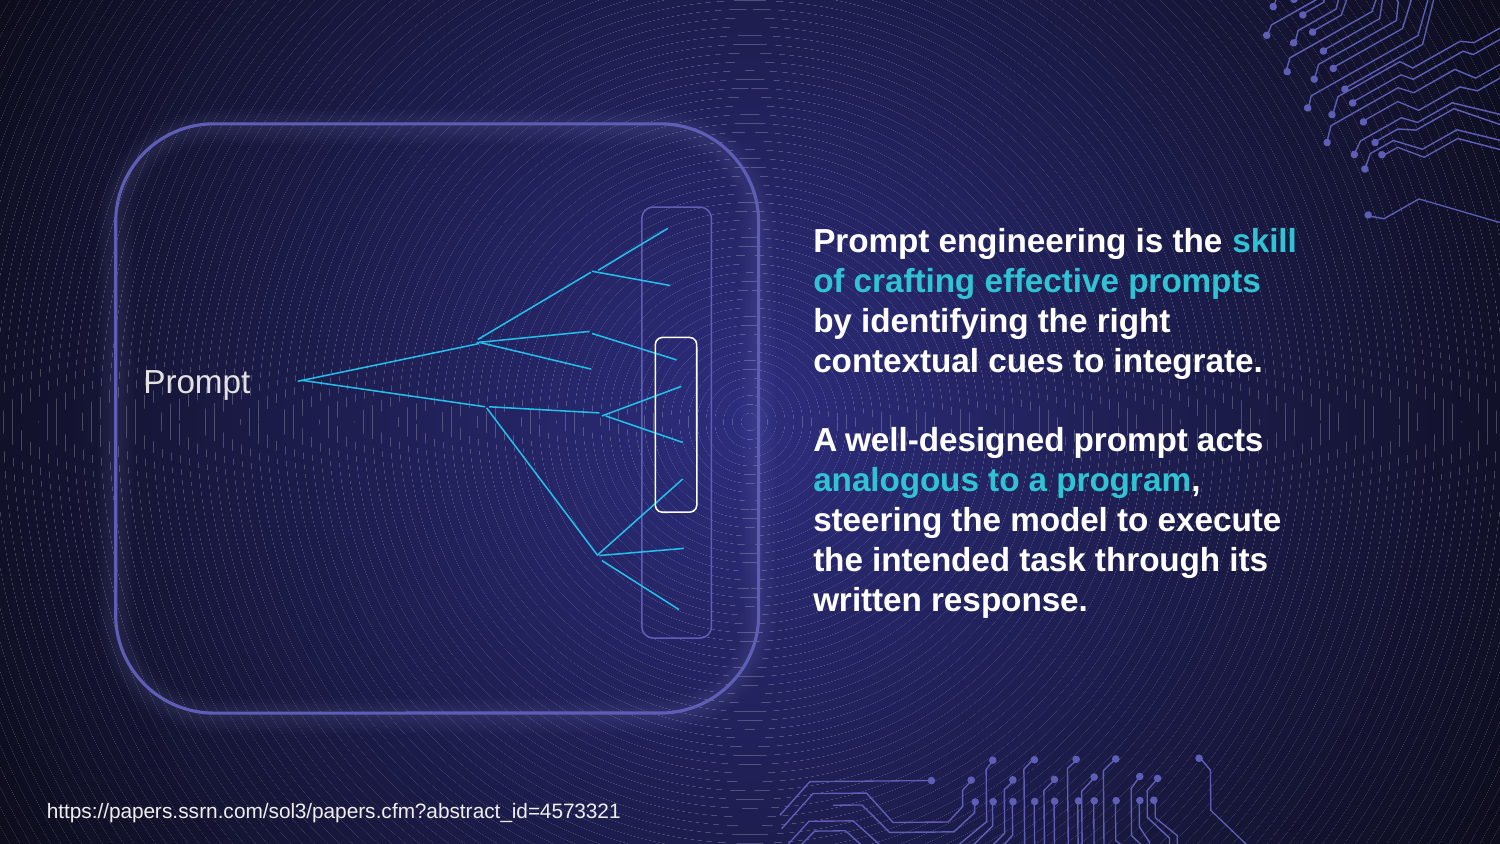

Prompt engineering is the skill of crafting effective prompts by identifying the right contextual cues to integrate.

A well-designed prompt acts analogous to a program, steering the model to execute the intended task through its written response.

Prompt
https://papers.ssrn.com/sol3/papers.cfm?abstract_id=4573321